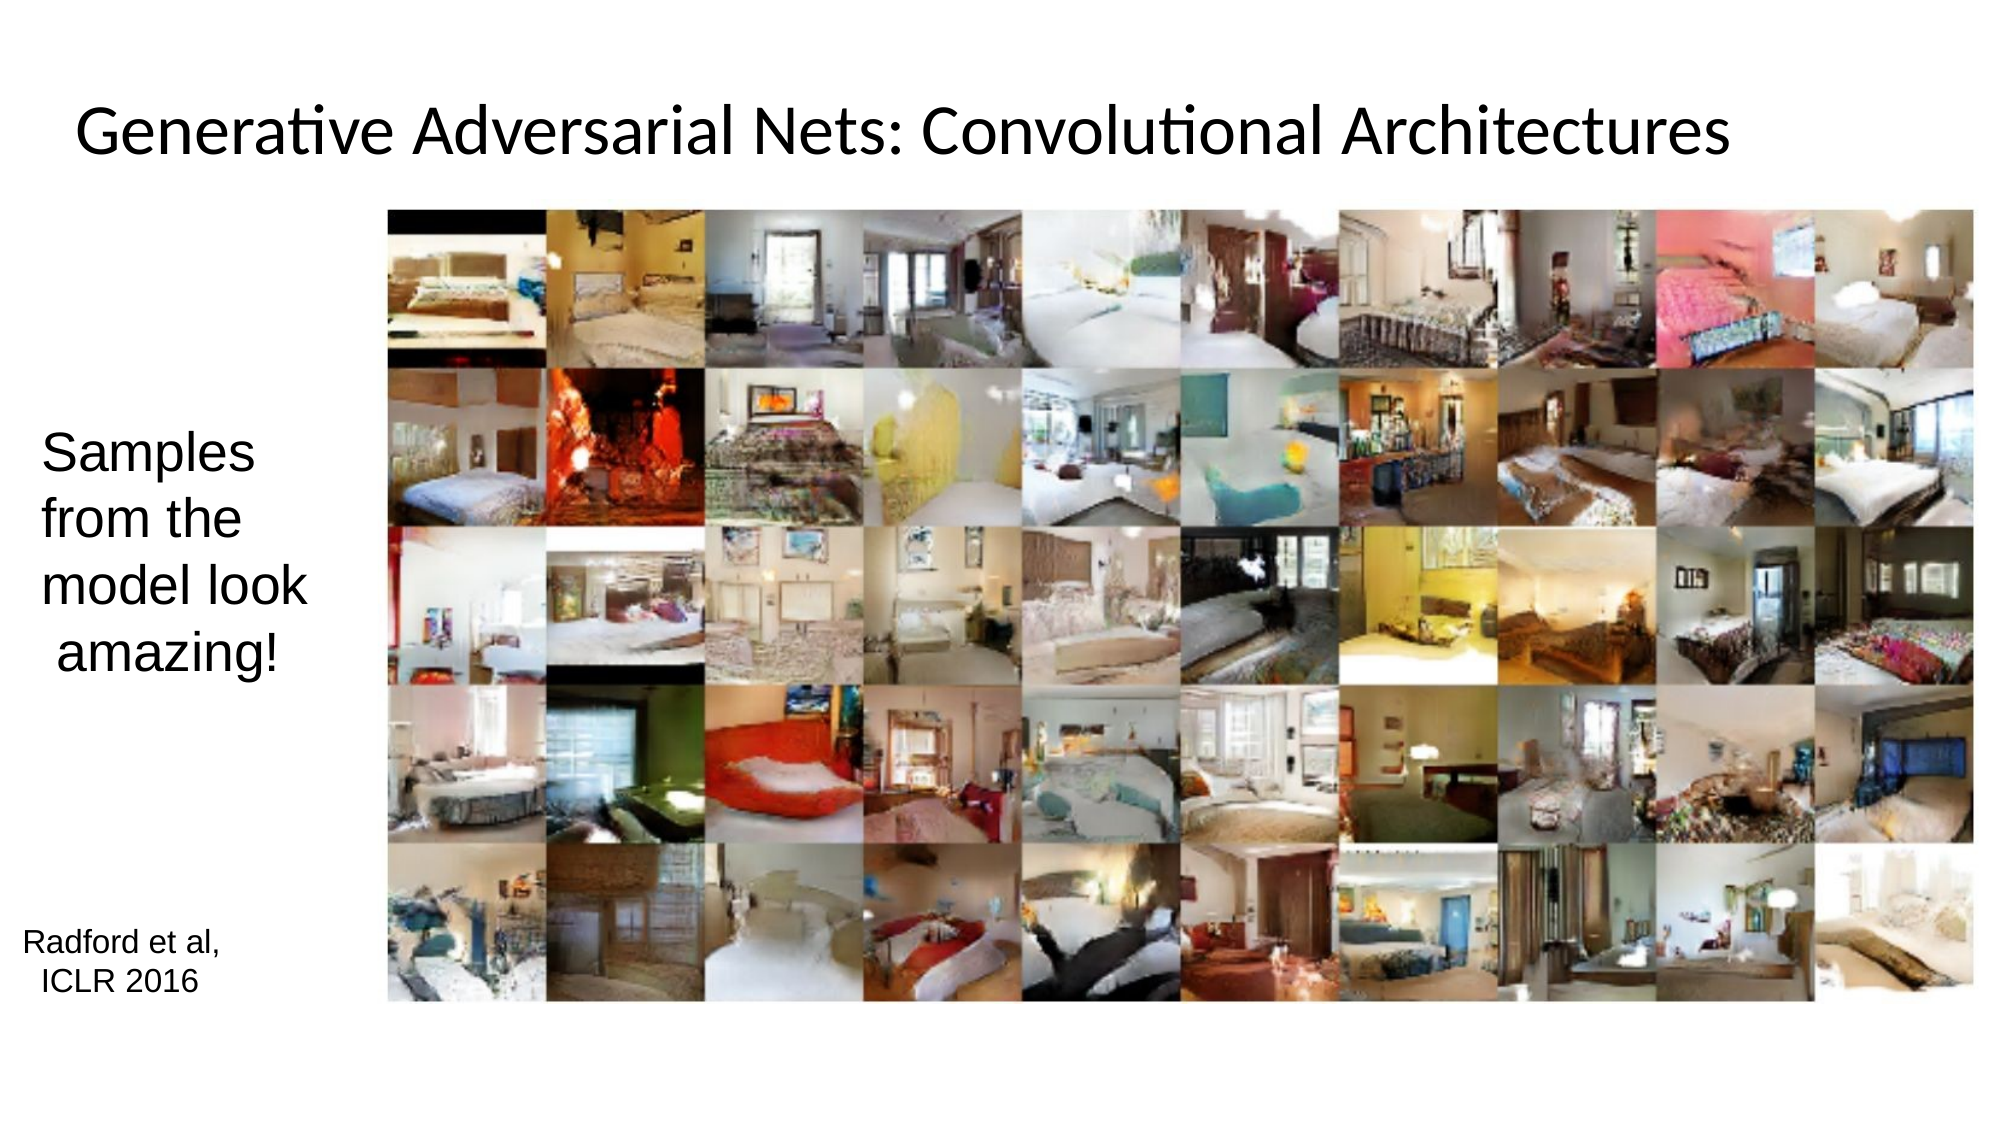

# Generative Adversarial Nets: Convolutional Architectures

Samples  from the  model look  amazing!
Radford et al,  ICLR 2016
12
0
Lecture 13 -
May 18, 2017
Fei-Fei Li & Justin Johnson & Serena Yeung